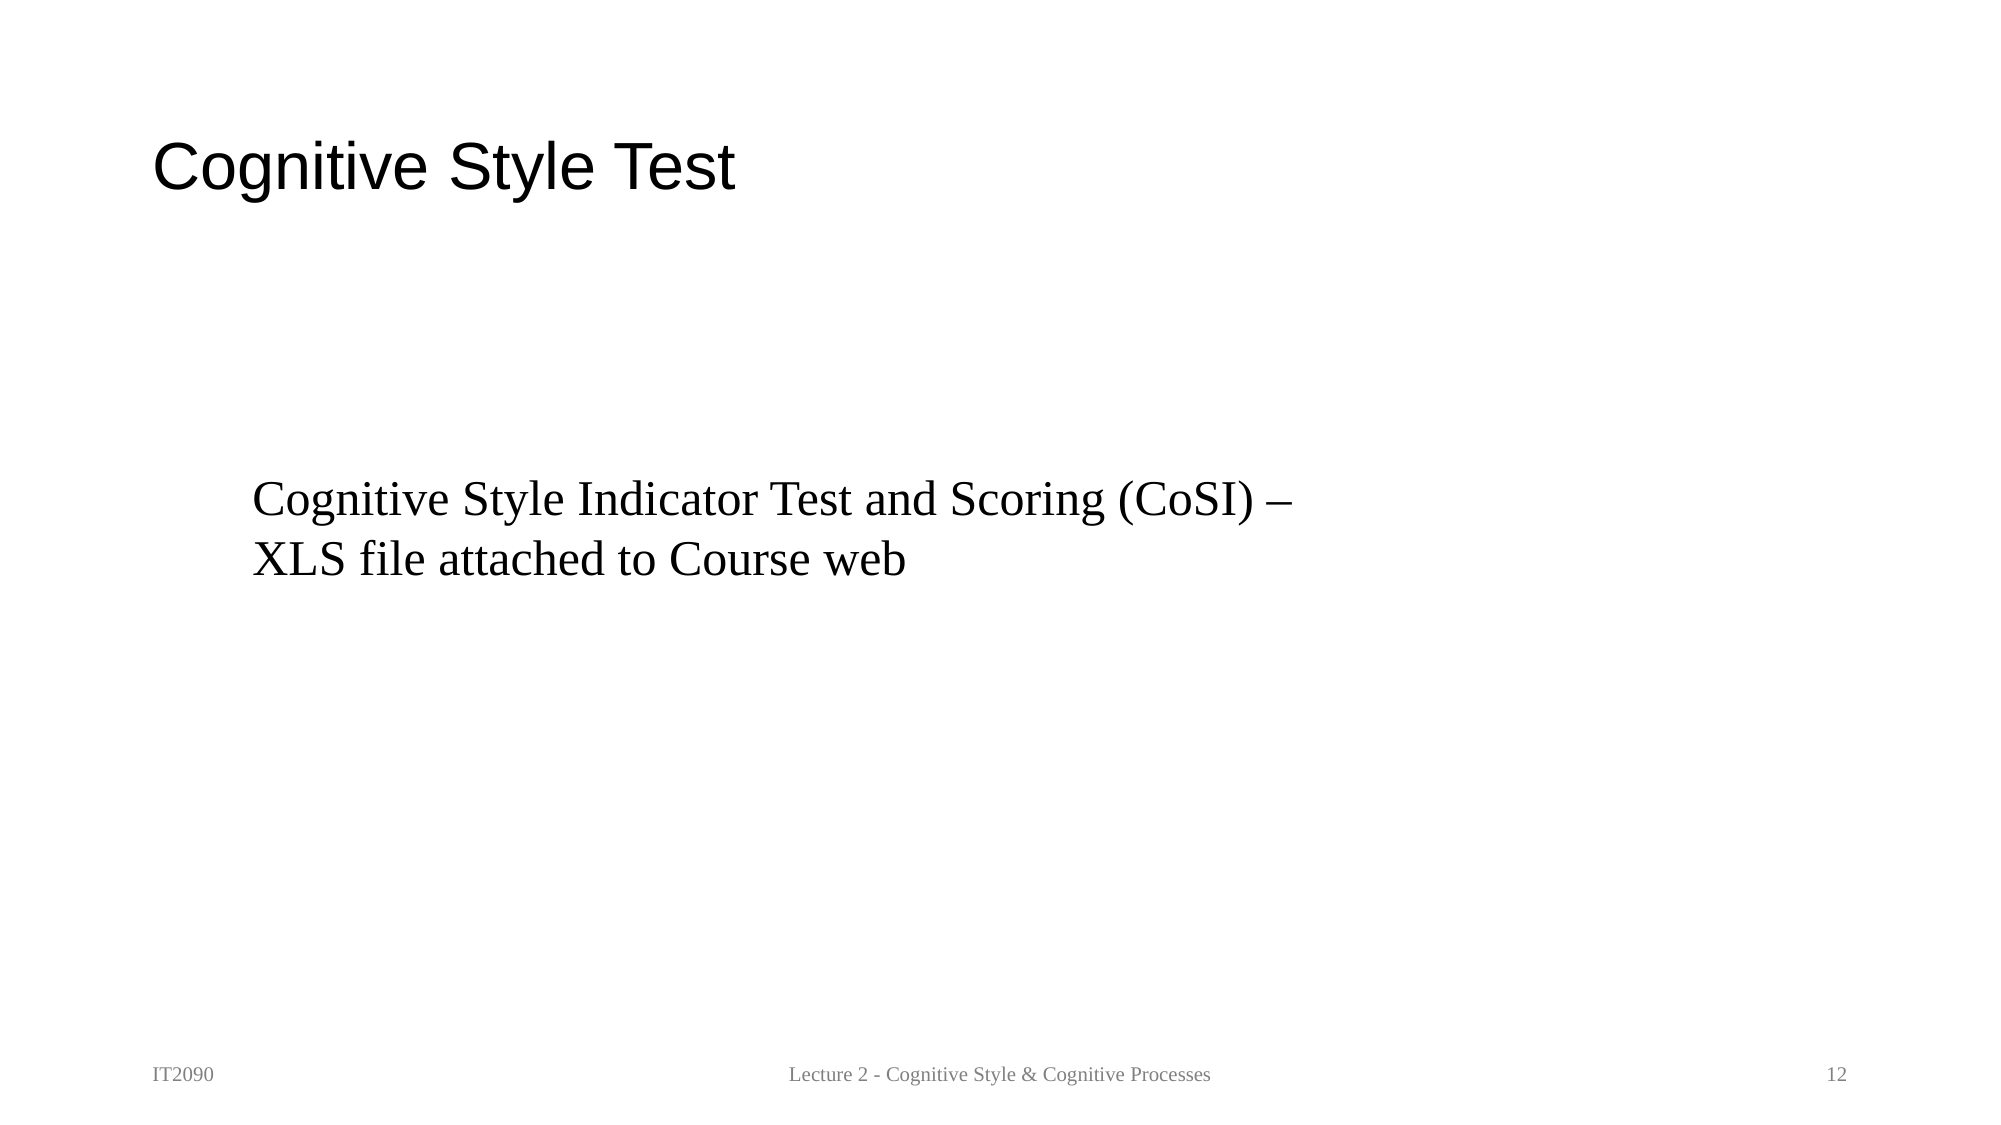

# Cognitive Style Test
Cognitive Style Indicator Test and Scoring (CoSI) –
XLS file attached to Course web
IT2090
Lecture 2 - Cognitive Style & Cognitive Processes
12